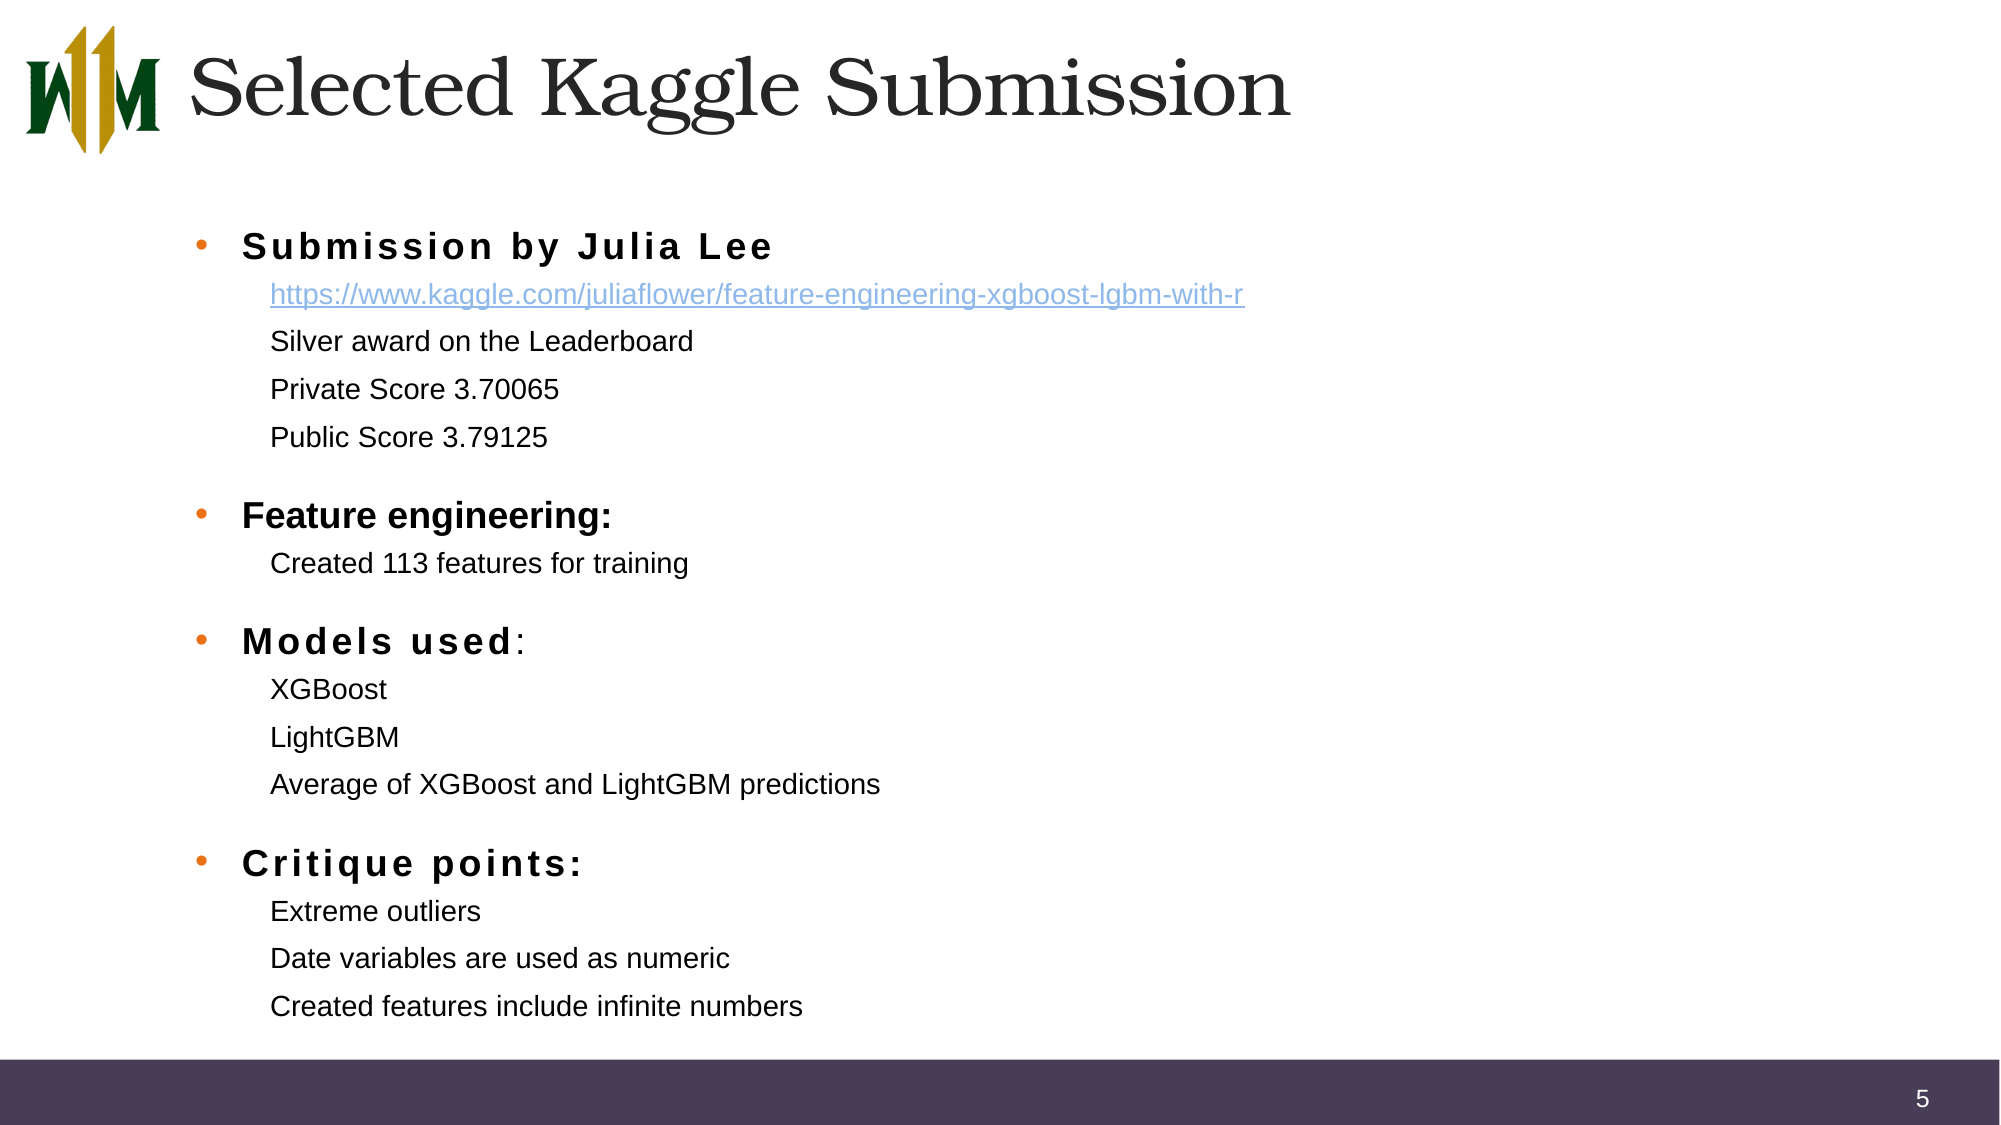

# Selected Kaggle Submission
Submission by Julia Lee
https://www.kaggle.com/juliaflower/feature-engineering-xgboost-lgbm-with-r
Silver award on the Leaderboard
Private Score 3.70065
Public Score 3.79125
Feature engineering:
Created 113 features for training
Models used:
XGBoost
LightGBM
Average of XGBoost and LightGBM predictions
Critique points:
Extreme outliers
Date variables are used as numeric
Created features include infinite numbers

5